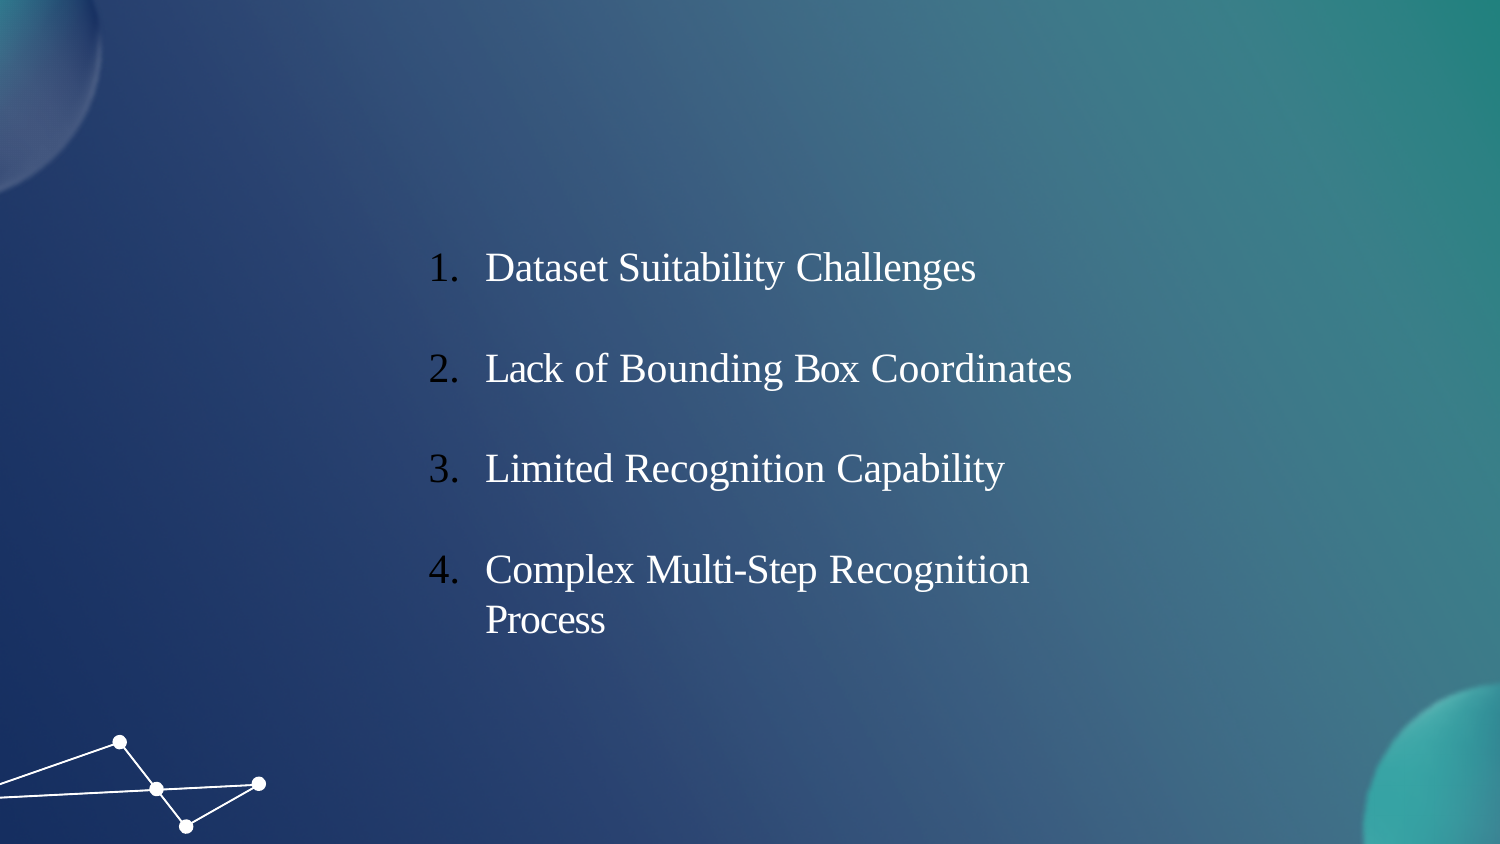

Dataset Suitability Challenges

Lack of Bounding Box Coordinates

Limited Recognition Capability

Complex Multi-Step Recognition Process